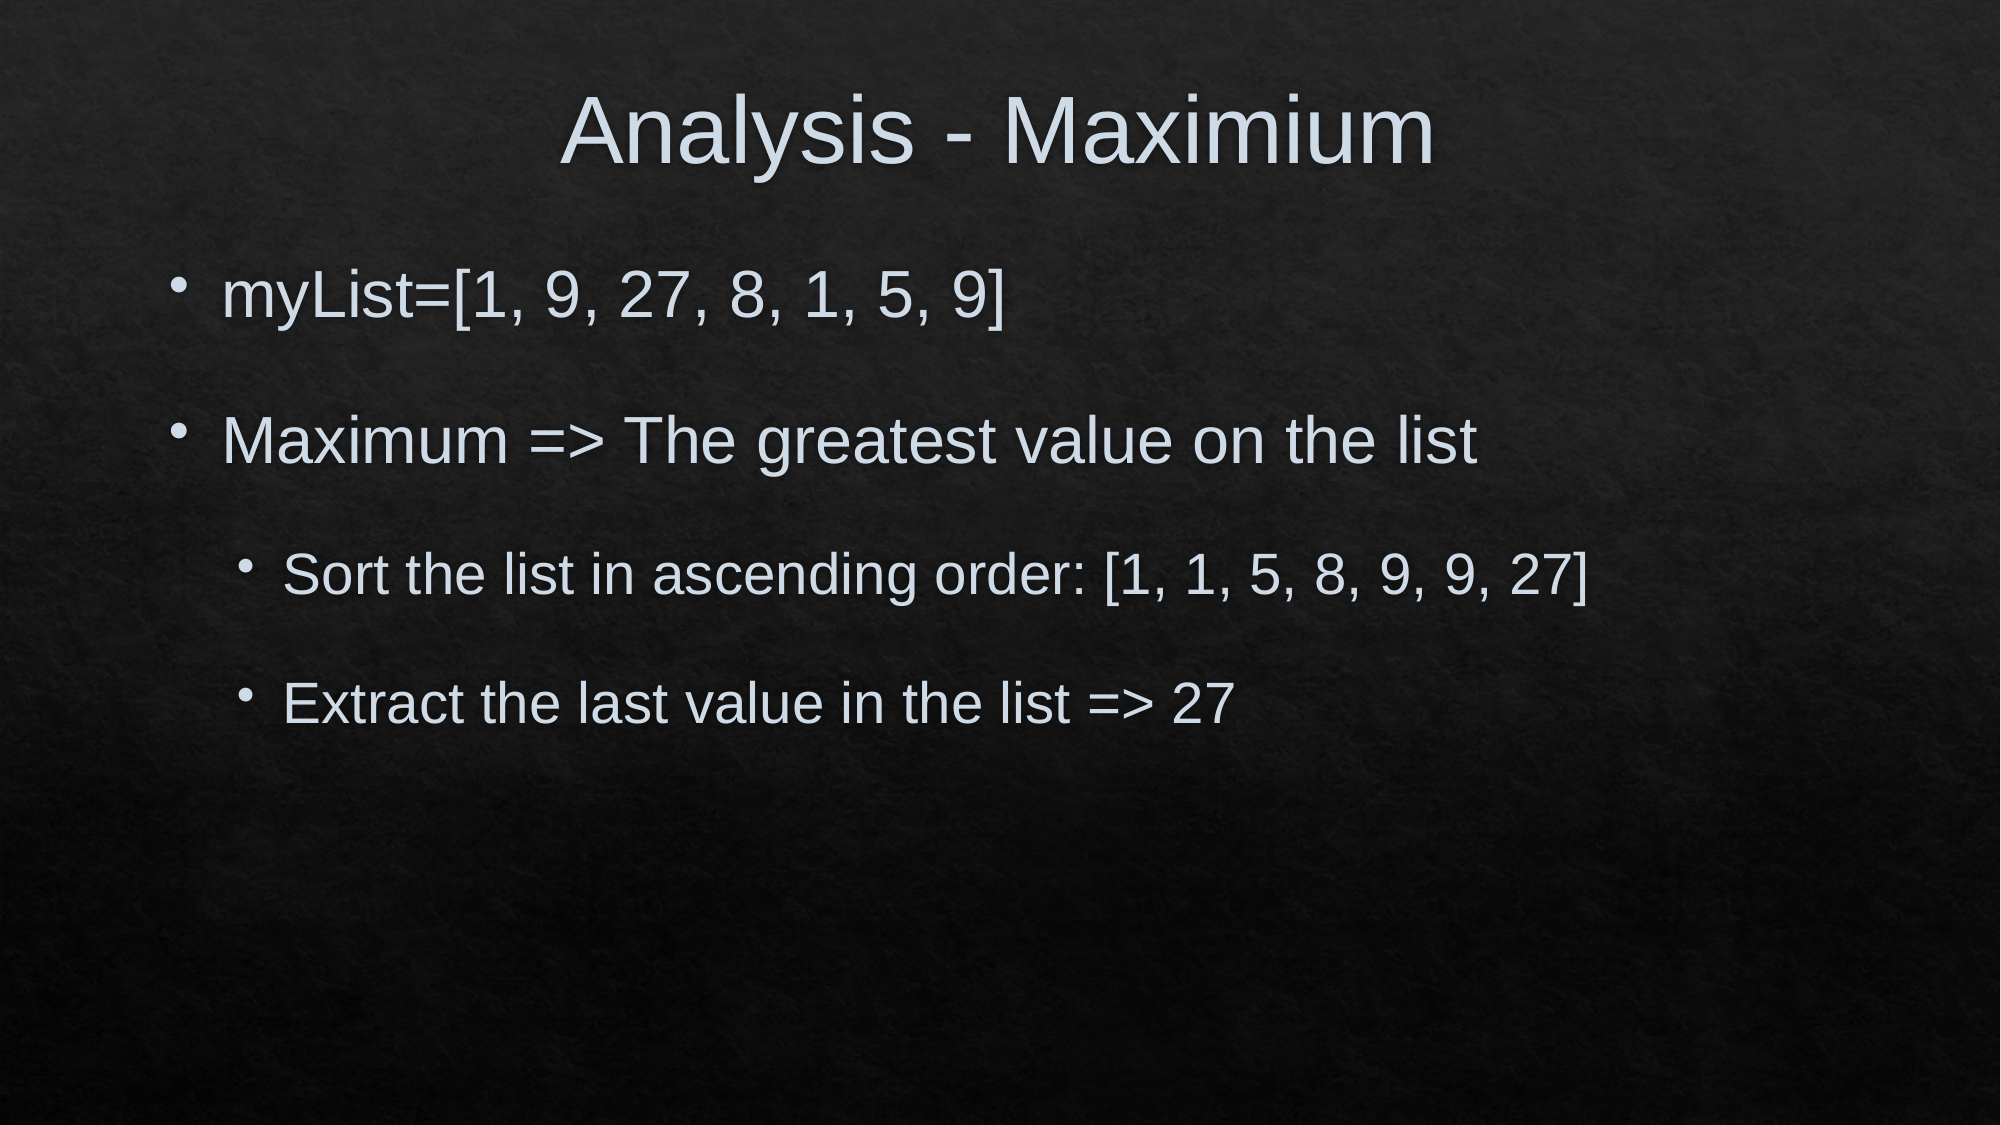

# Analysis - Maximium
myList=[1, 9, 27, 8, 1, 5, 9]
Maximum => The greatest value on the list
Sort the list in ascending order: [1, 1, 5, 8, 9, 9, 27]
Extract the last value in the list => 27